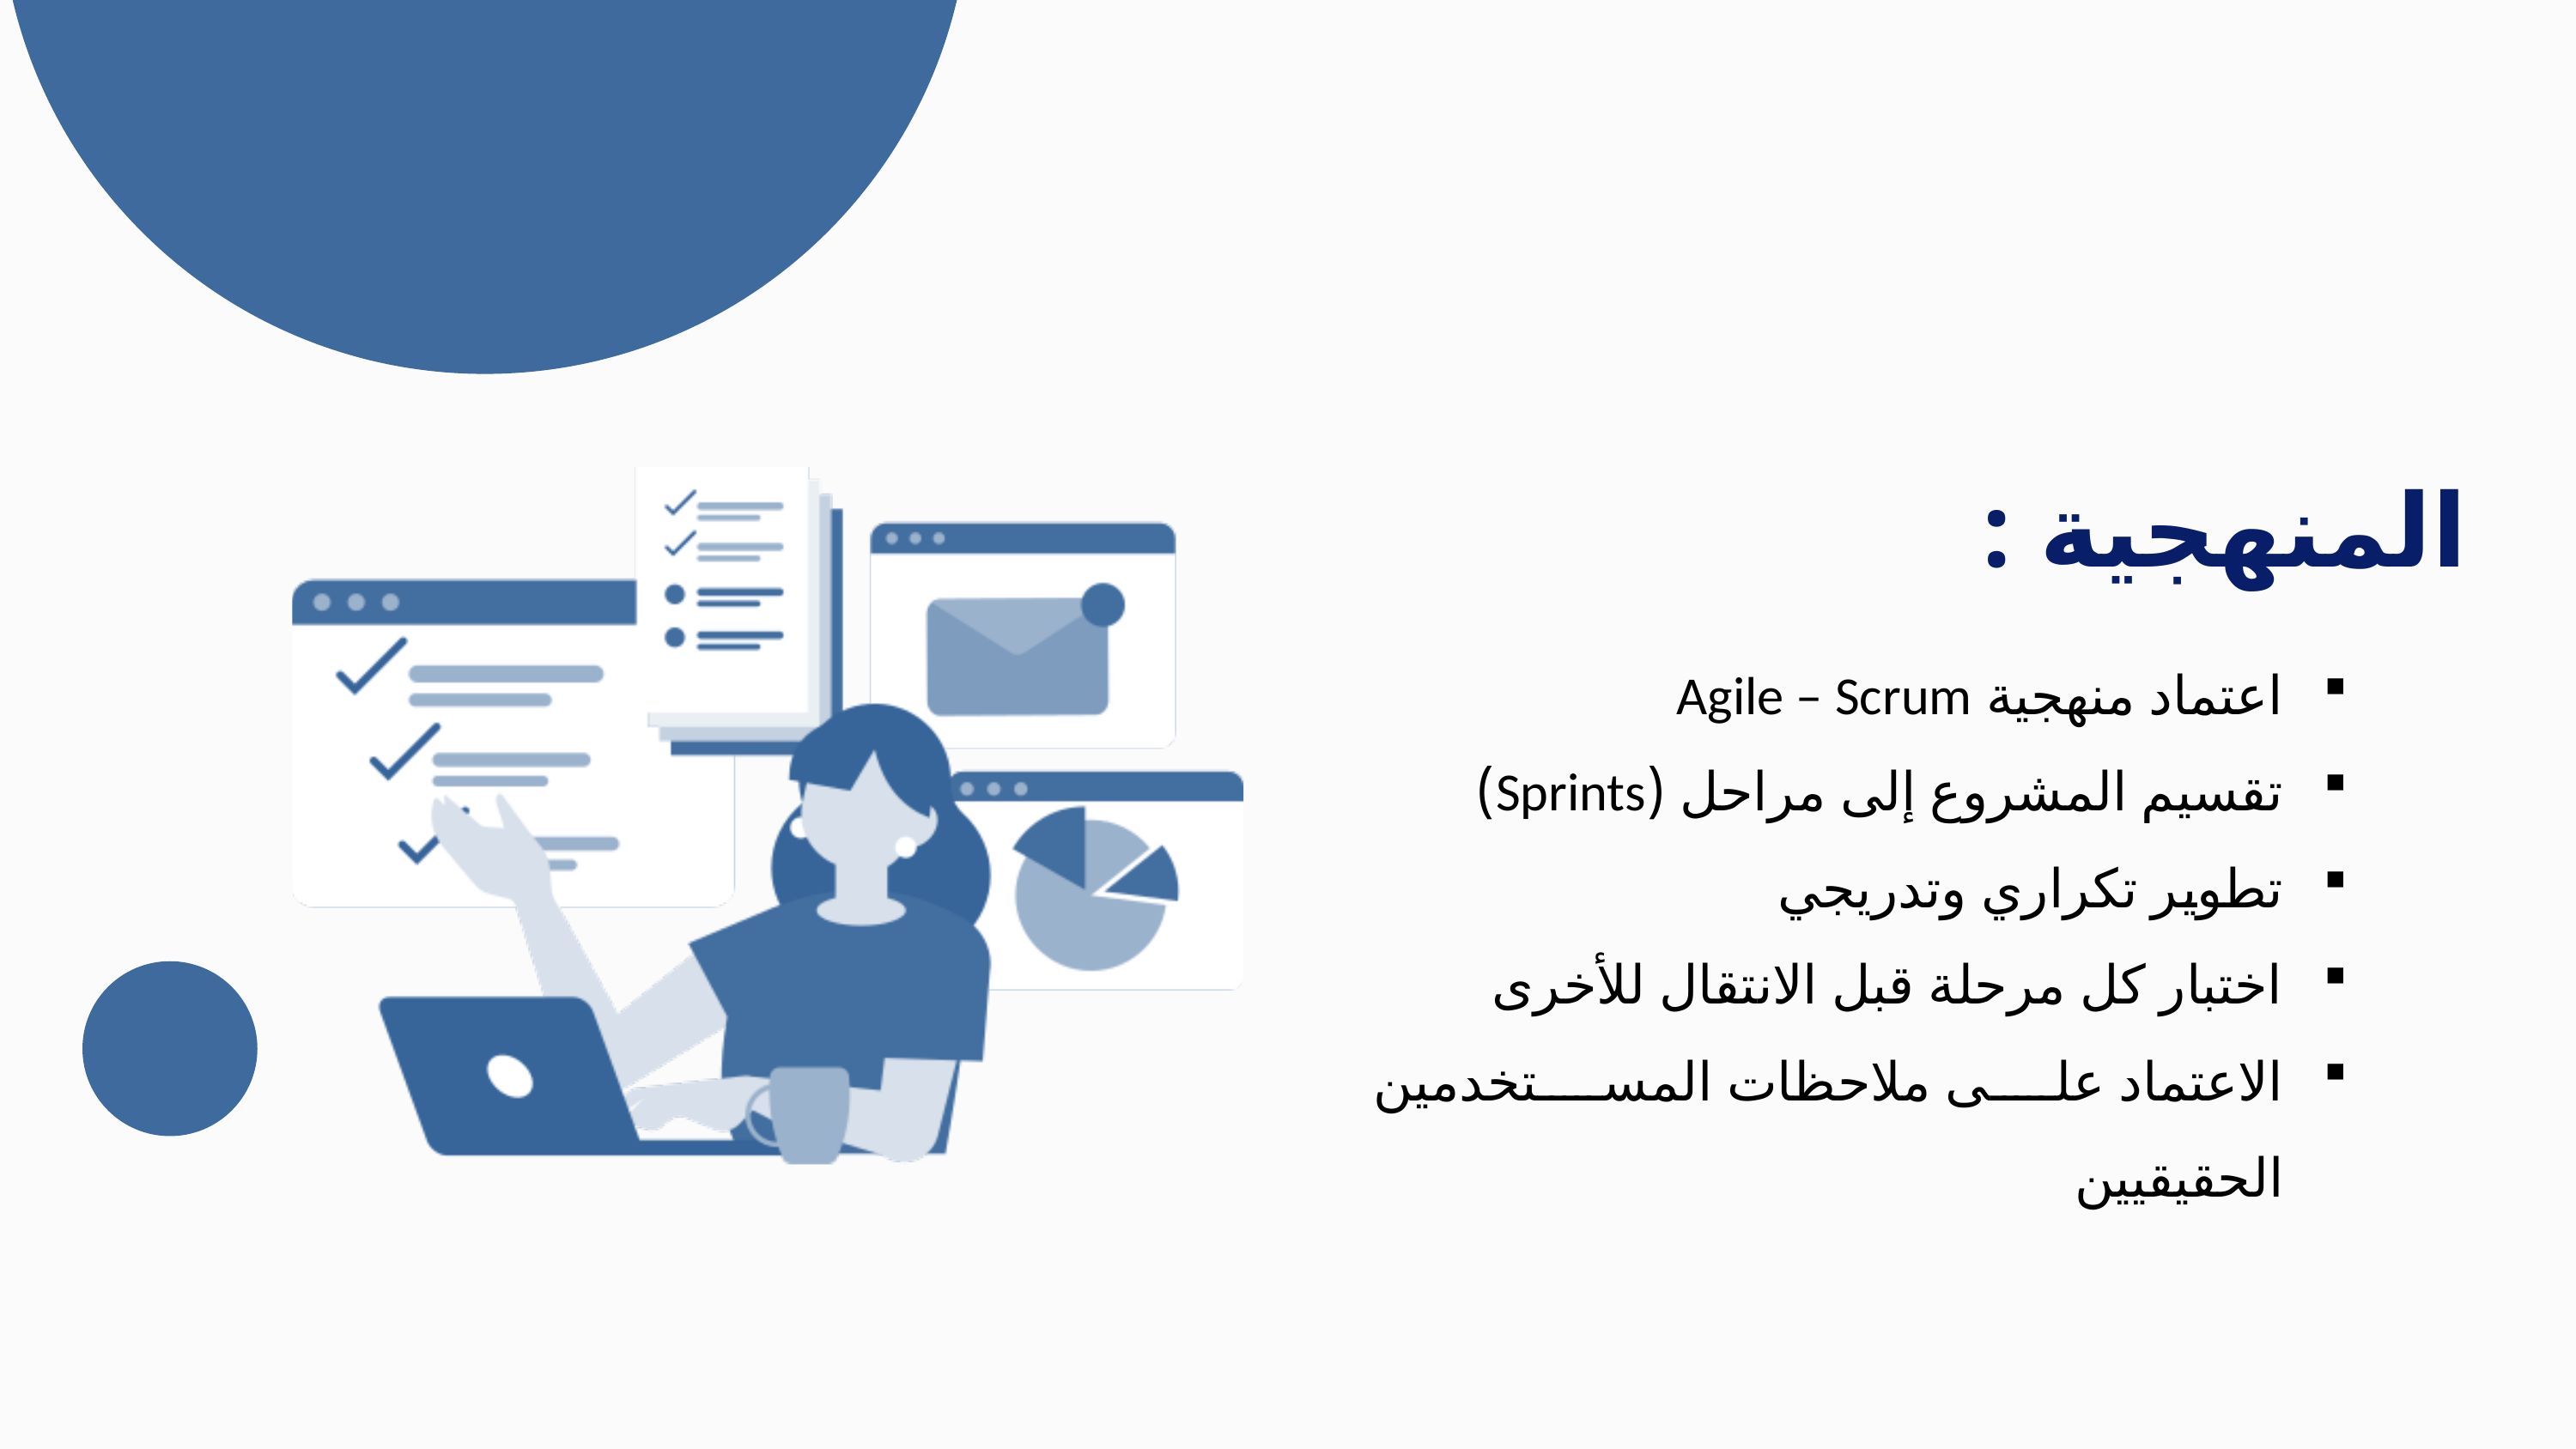

المنهجية :
اعتماد منهجية Agile – Scrum
تقسيم المشروع إلى مراحل (Sprints)
تطوير تكراري وتدريجي
اختبار كل مرحلة قبل الانتقال للأخرى
الاعتماد على ملاحظات المستخدمين الحقيقيين